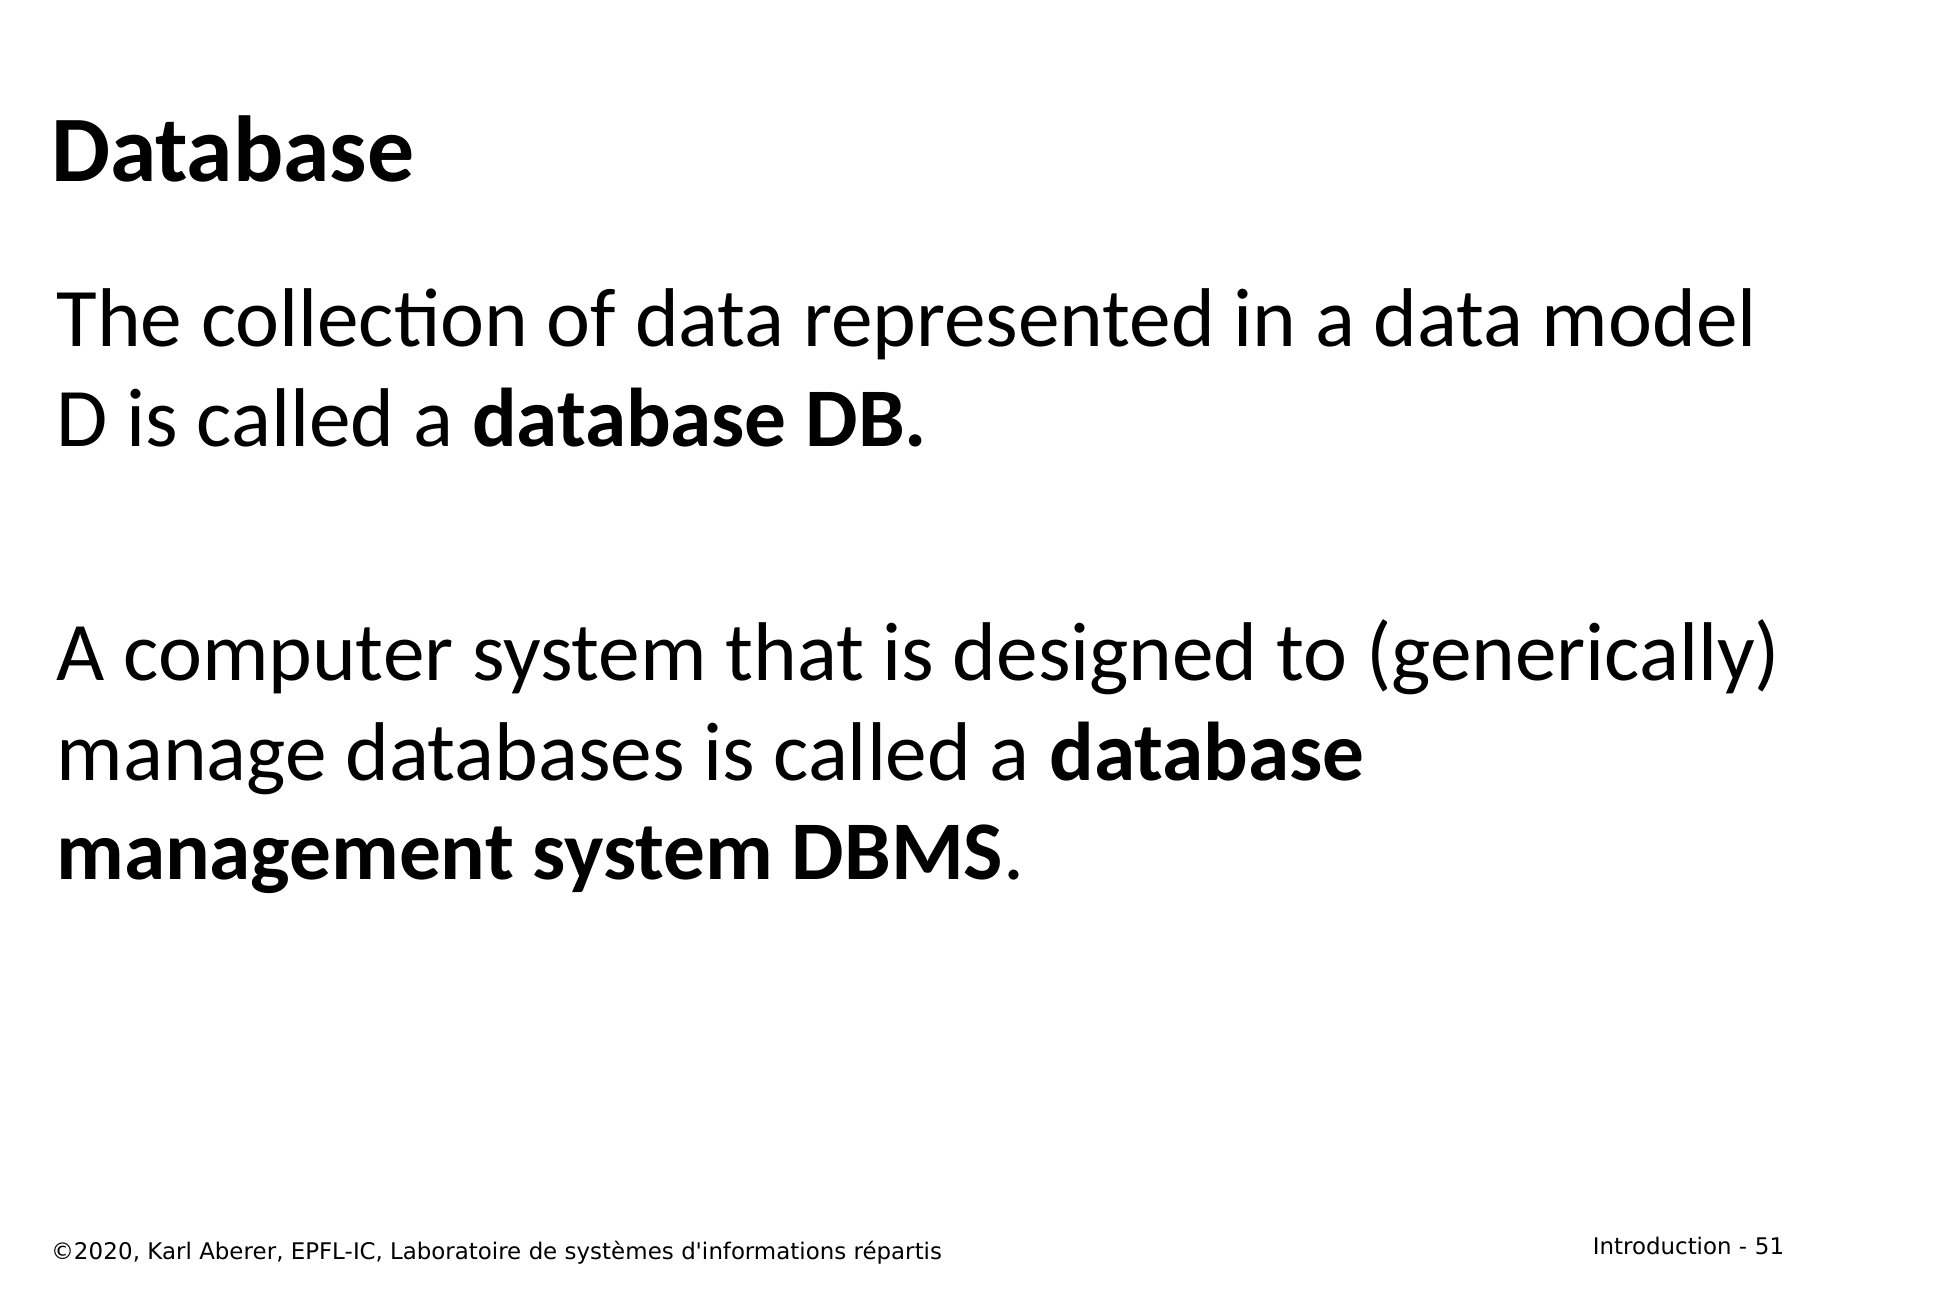

# Database
The collection of data represented in a data model D is called a database DB.

A computer system that is designed to (generically) manage databases is called a database management system DBMS.

©2020, Karl Aberer, EPFL-IC, Laboratoire de systèmes d'informations répartis